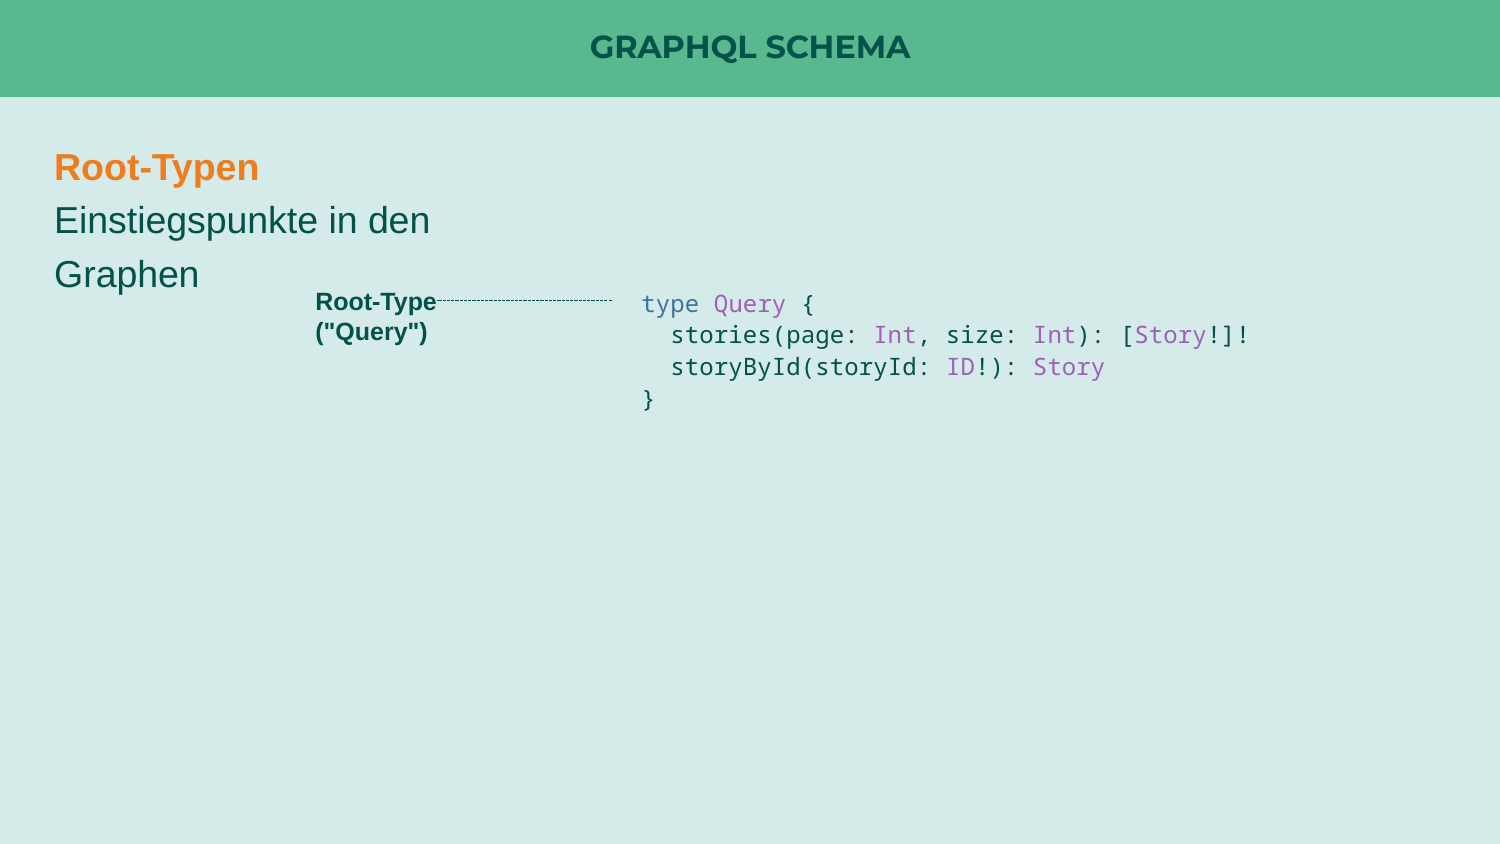

# GraphQL Schema
Root-Typen
Einstiegspunkte in den Graphen
Root-Type
("Query")
type Query {
  stories(page: Int, size: Int): [Story!]!
  storyById(storyId: ID!): Story
}